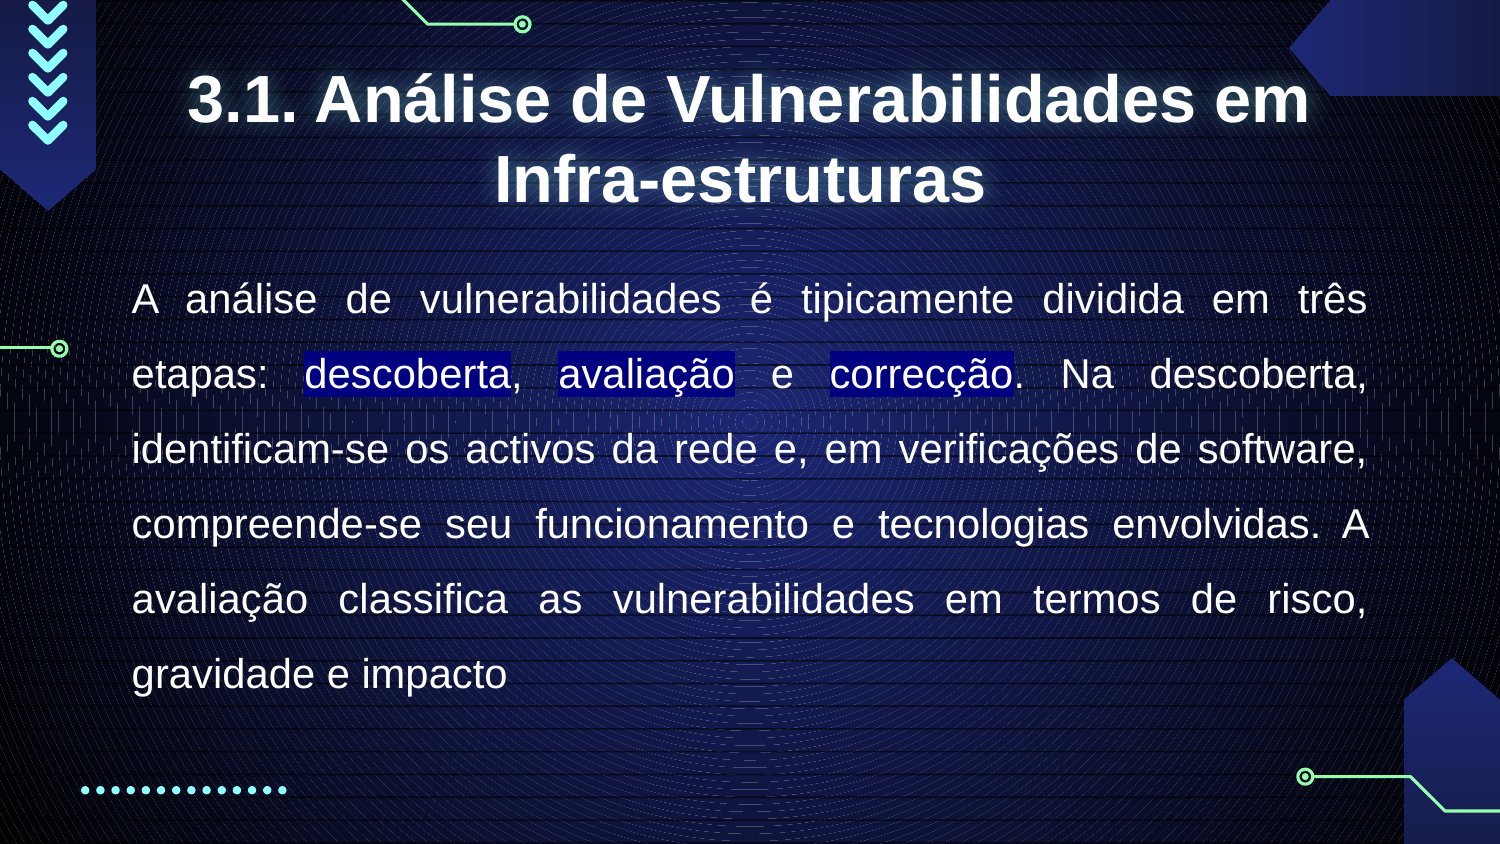

# 3.1. Análise de Vulnerabilidades em Infra-estruturas
A análise de vulnerabilidades é tipicamente dividida em três etapas: descoberta, avaliação e correcção. Na descoberta, identificam-se os activos da rede e, em verificações de software, compreende-se seu funcionamento e tecnologias envolvidas. A avaliação classifica as vulnerabilidades em termos de risco, gravidade e impacto